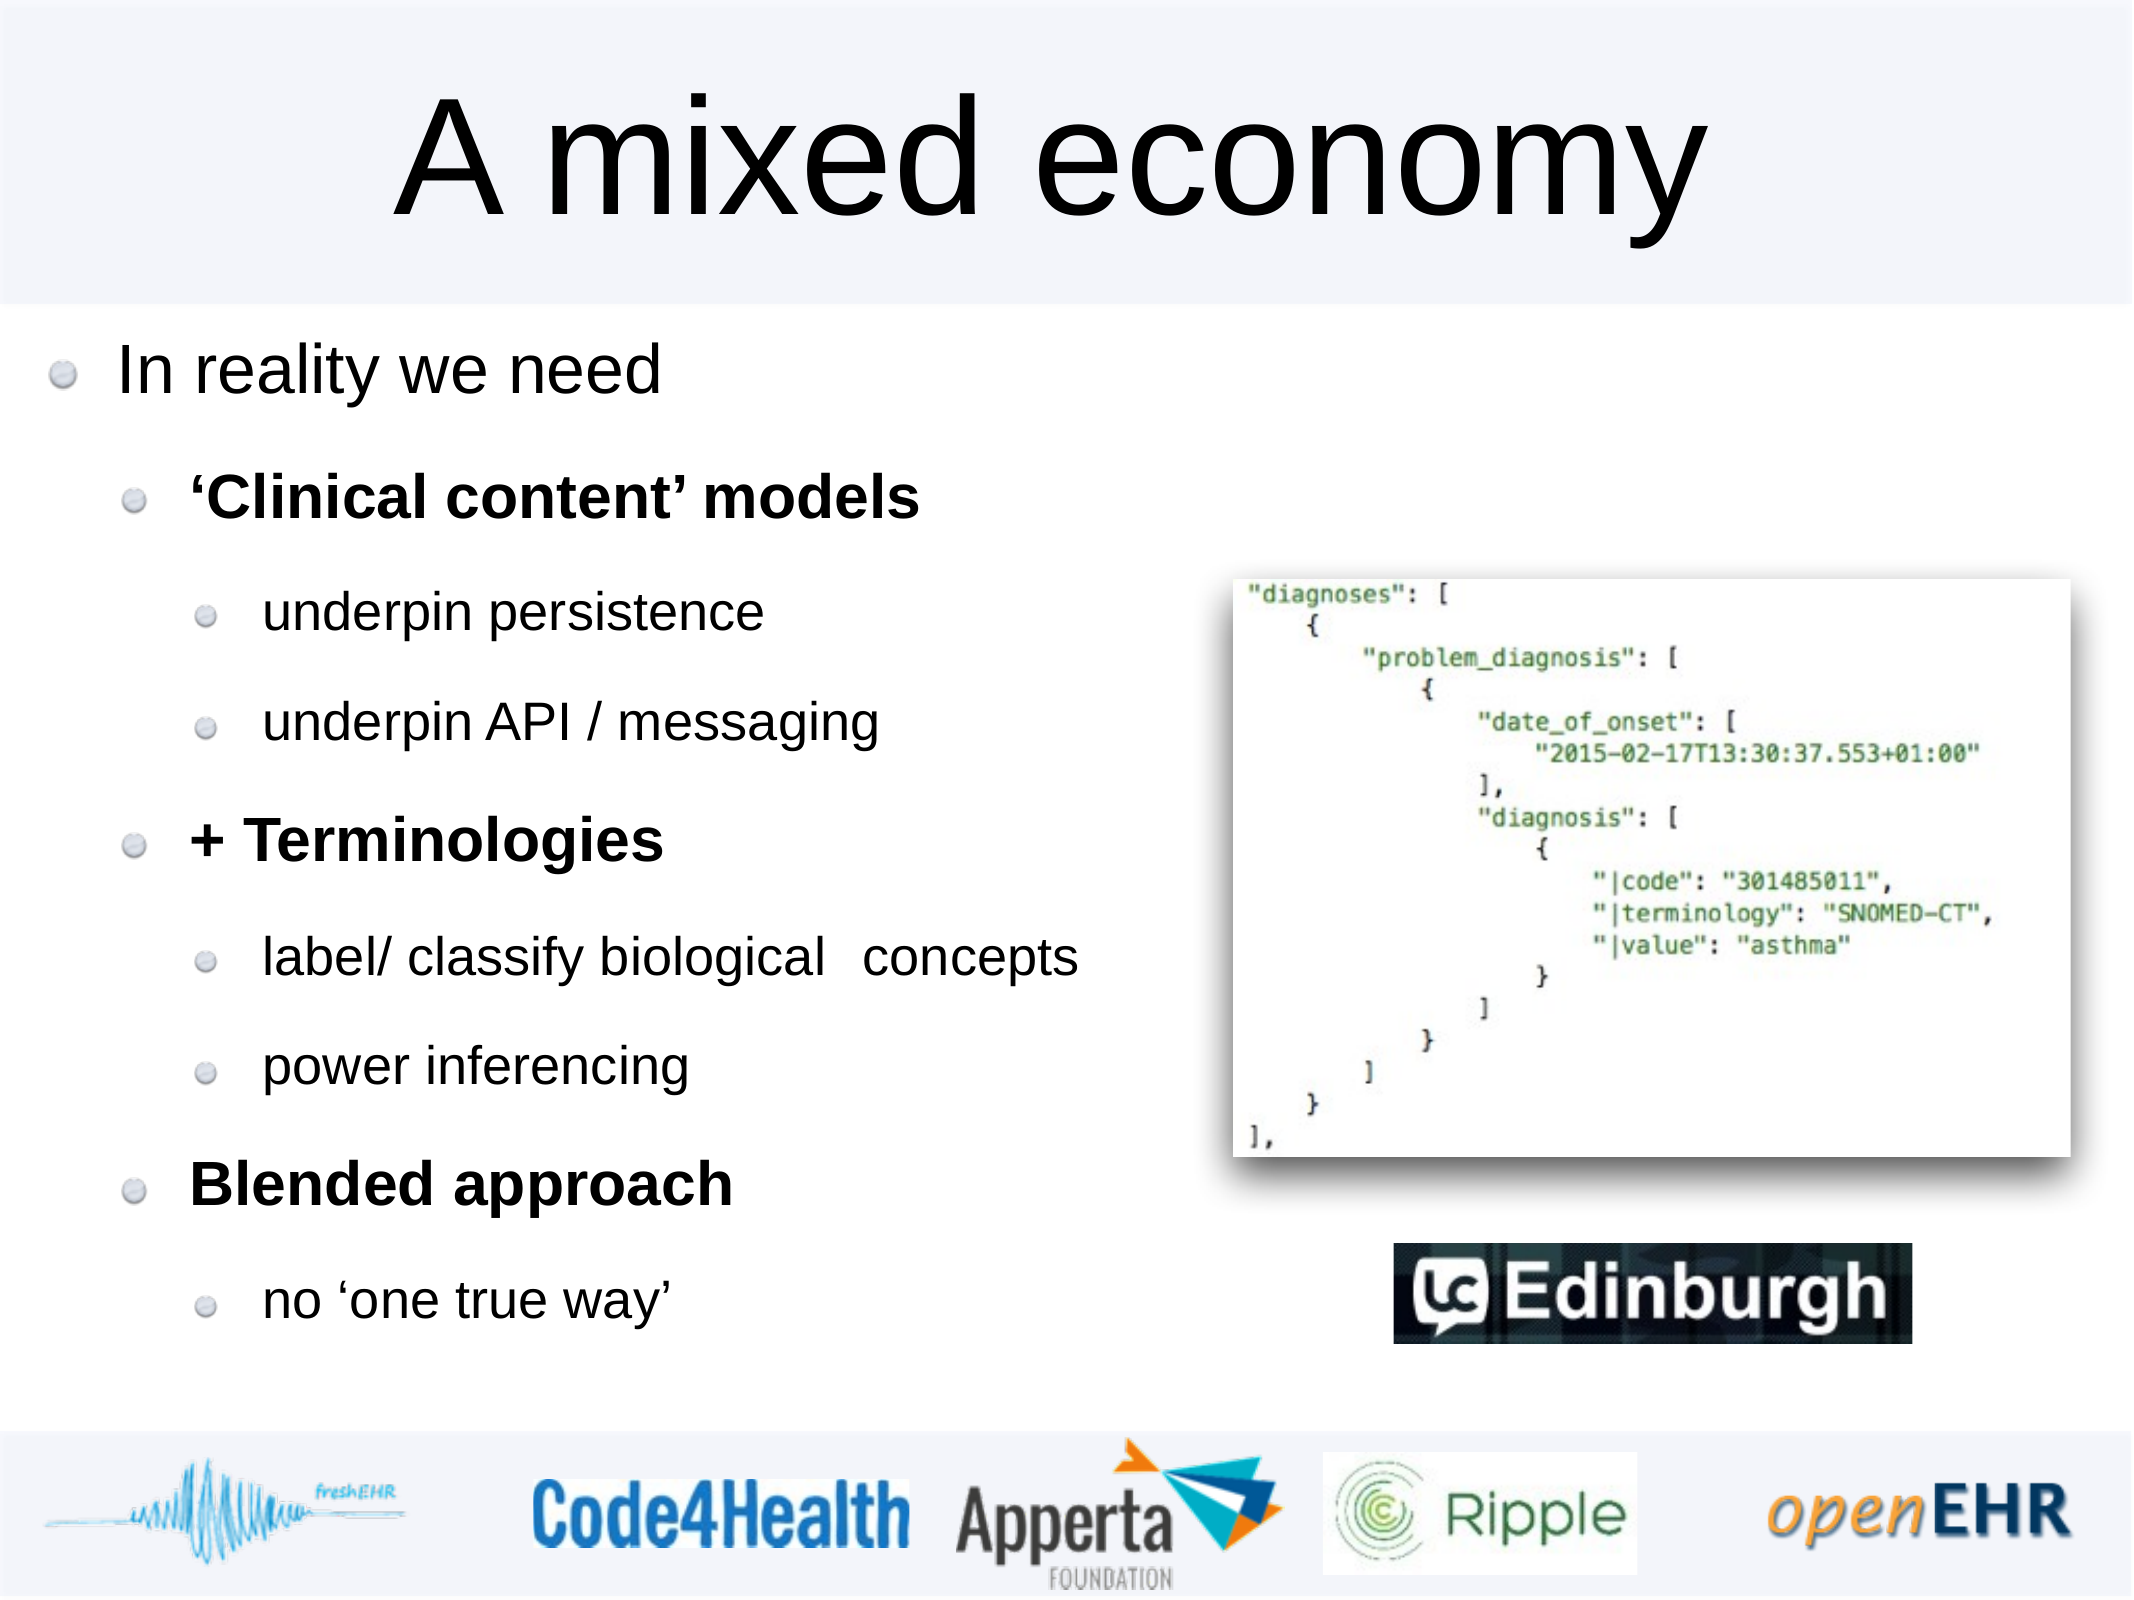

# A mixed economy
In reality we need
‘Clinical content’ models
underpin persistence  underpin API / messaging
+ Terminologies
label/ classify biological	concepts  power inferencing
Blended approach
no ‘one true way’